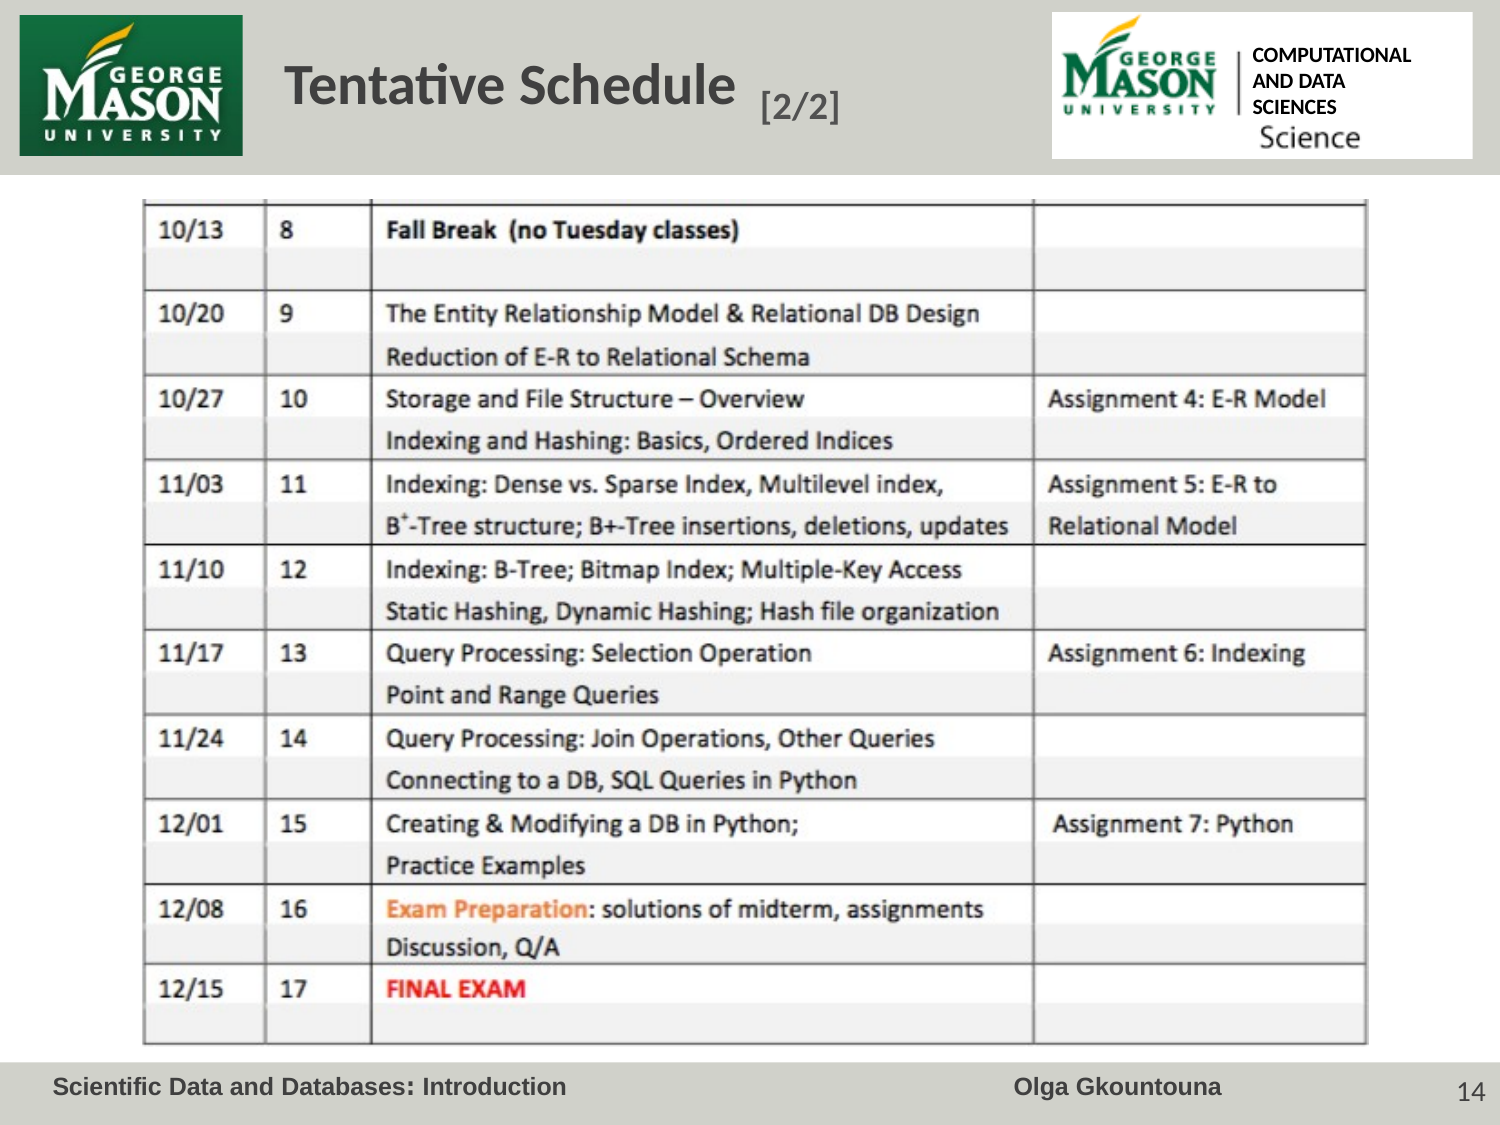

COMPUTATIONAL  AND DATA  SCIENCES
# Tentative Schedule
[2/2]

Scientific Data and Databases: Introduction
Olga Gkountouna
14